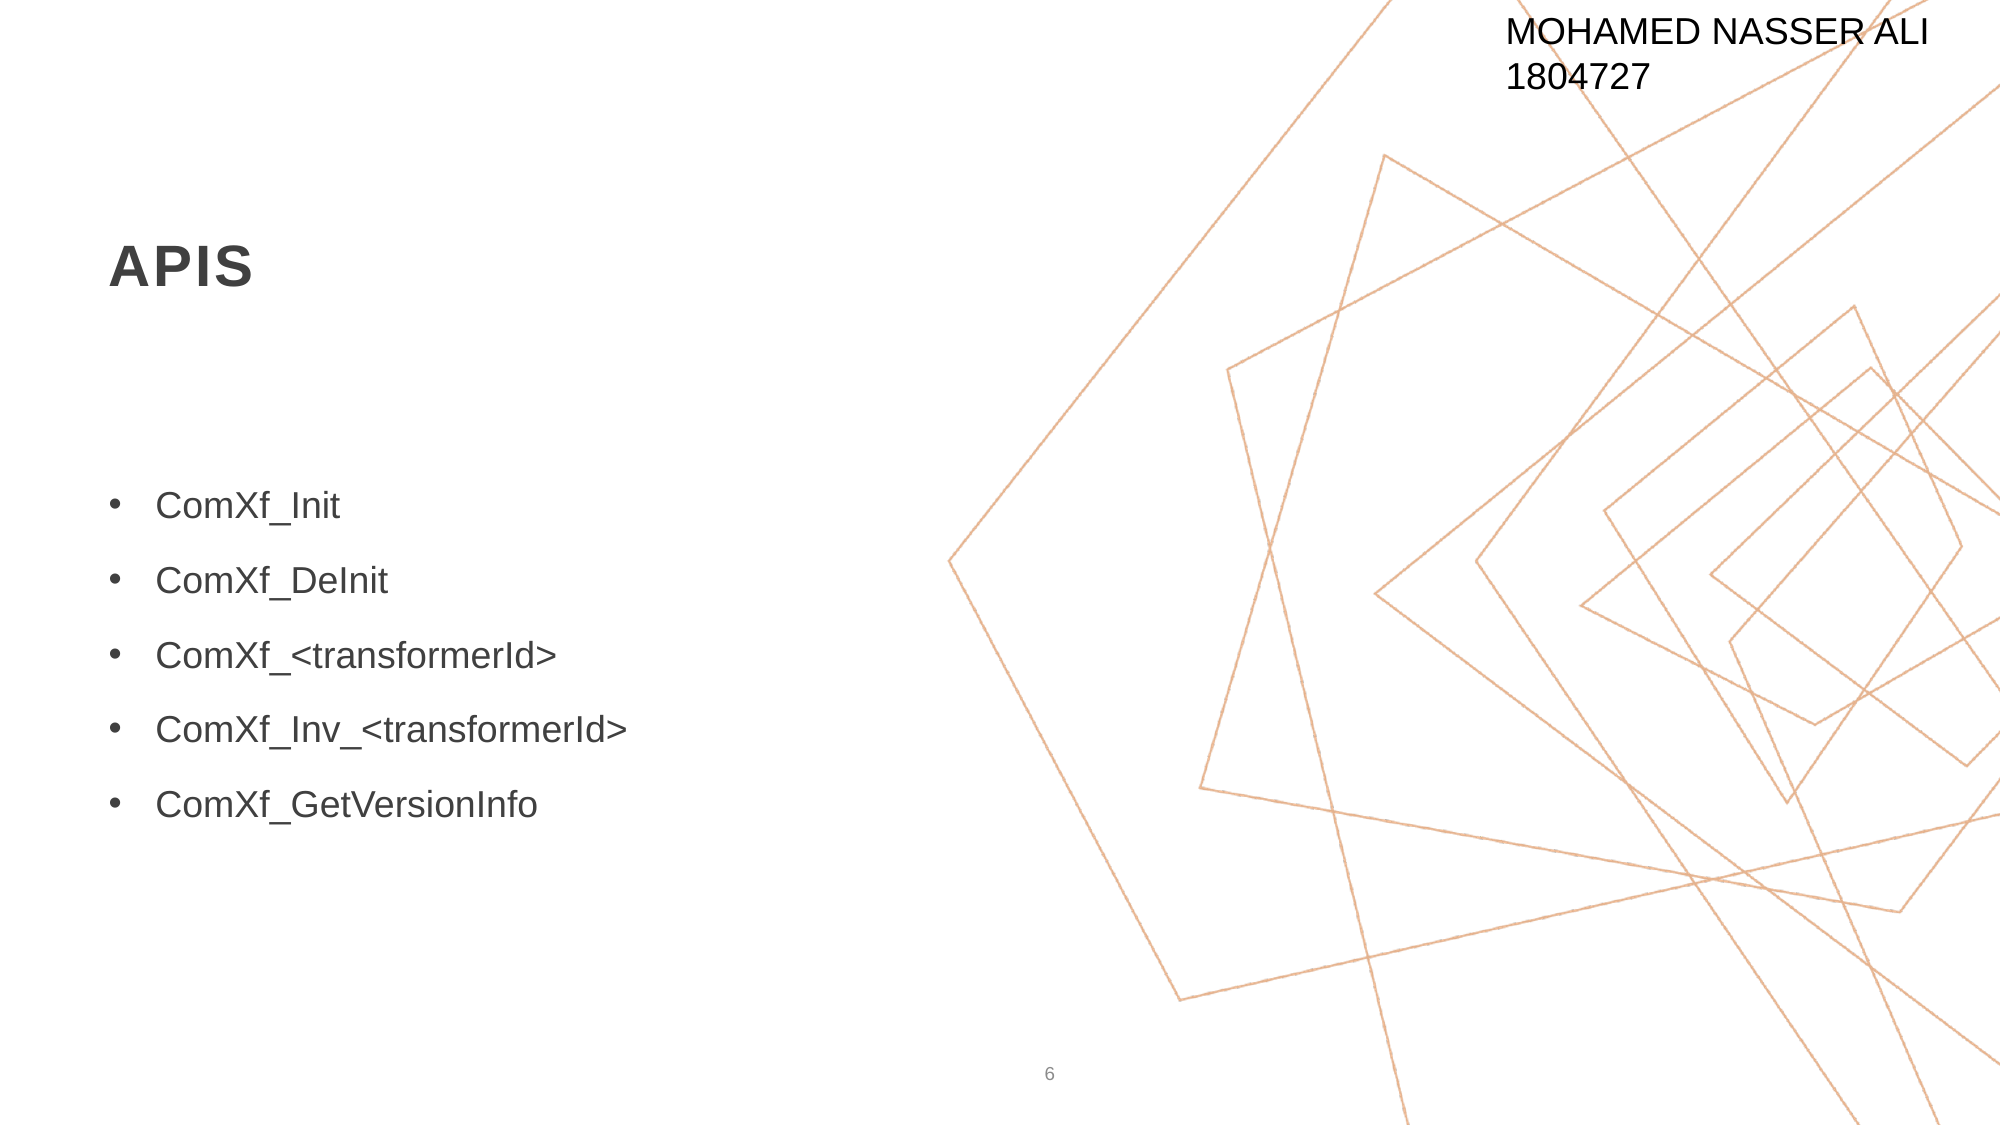

MOHAMED NASSER ALI
1804727
# APIs
ComXf_Init
ComXf_DeInit
ComXf_<transformerId>
ComXf_Inv_<transformerId>
ComXf_GetVersionInfo
6